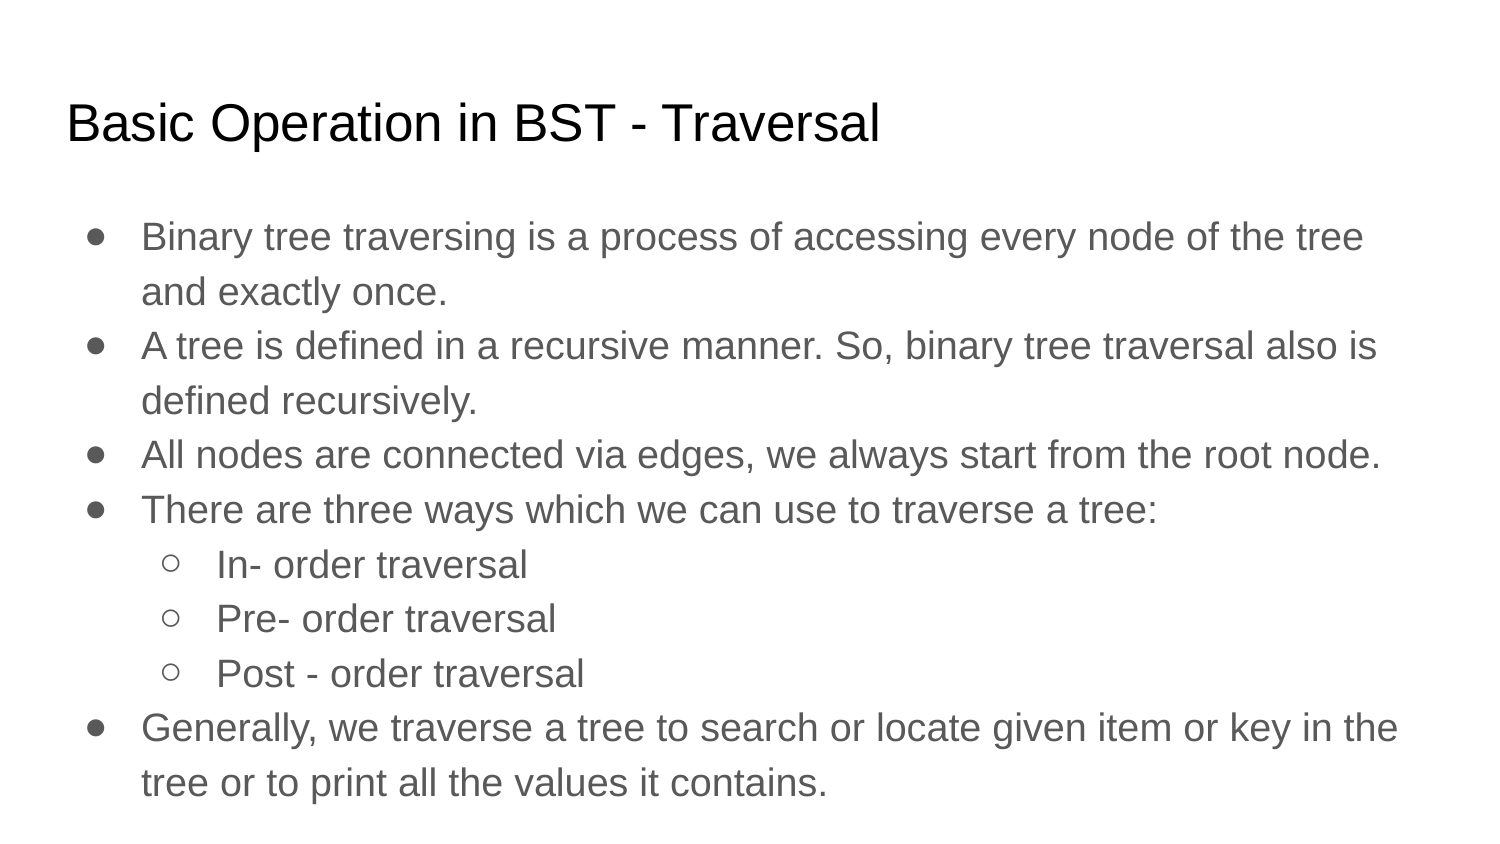

# Basic Operation in BST - Traversal
Binary tree traversing is a process of accessing every node of the tree and exactly once.
A tree is defined in a recursive manner. So, binary tree traversal also is defined recursively.
All nodes are connected via edges, we always start from the root node.
There are three ways which we can use to traverse a tree:
In- order traversal
Pre- order traversal
Post - order traversal
Generally, we traverse a tree to search or locate given item or key in the tree or to print all the values it contains.